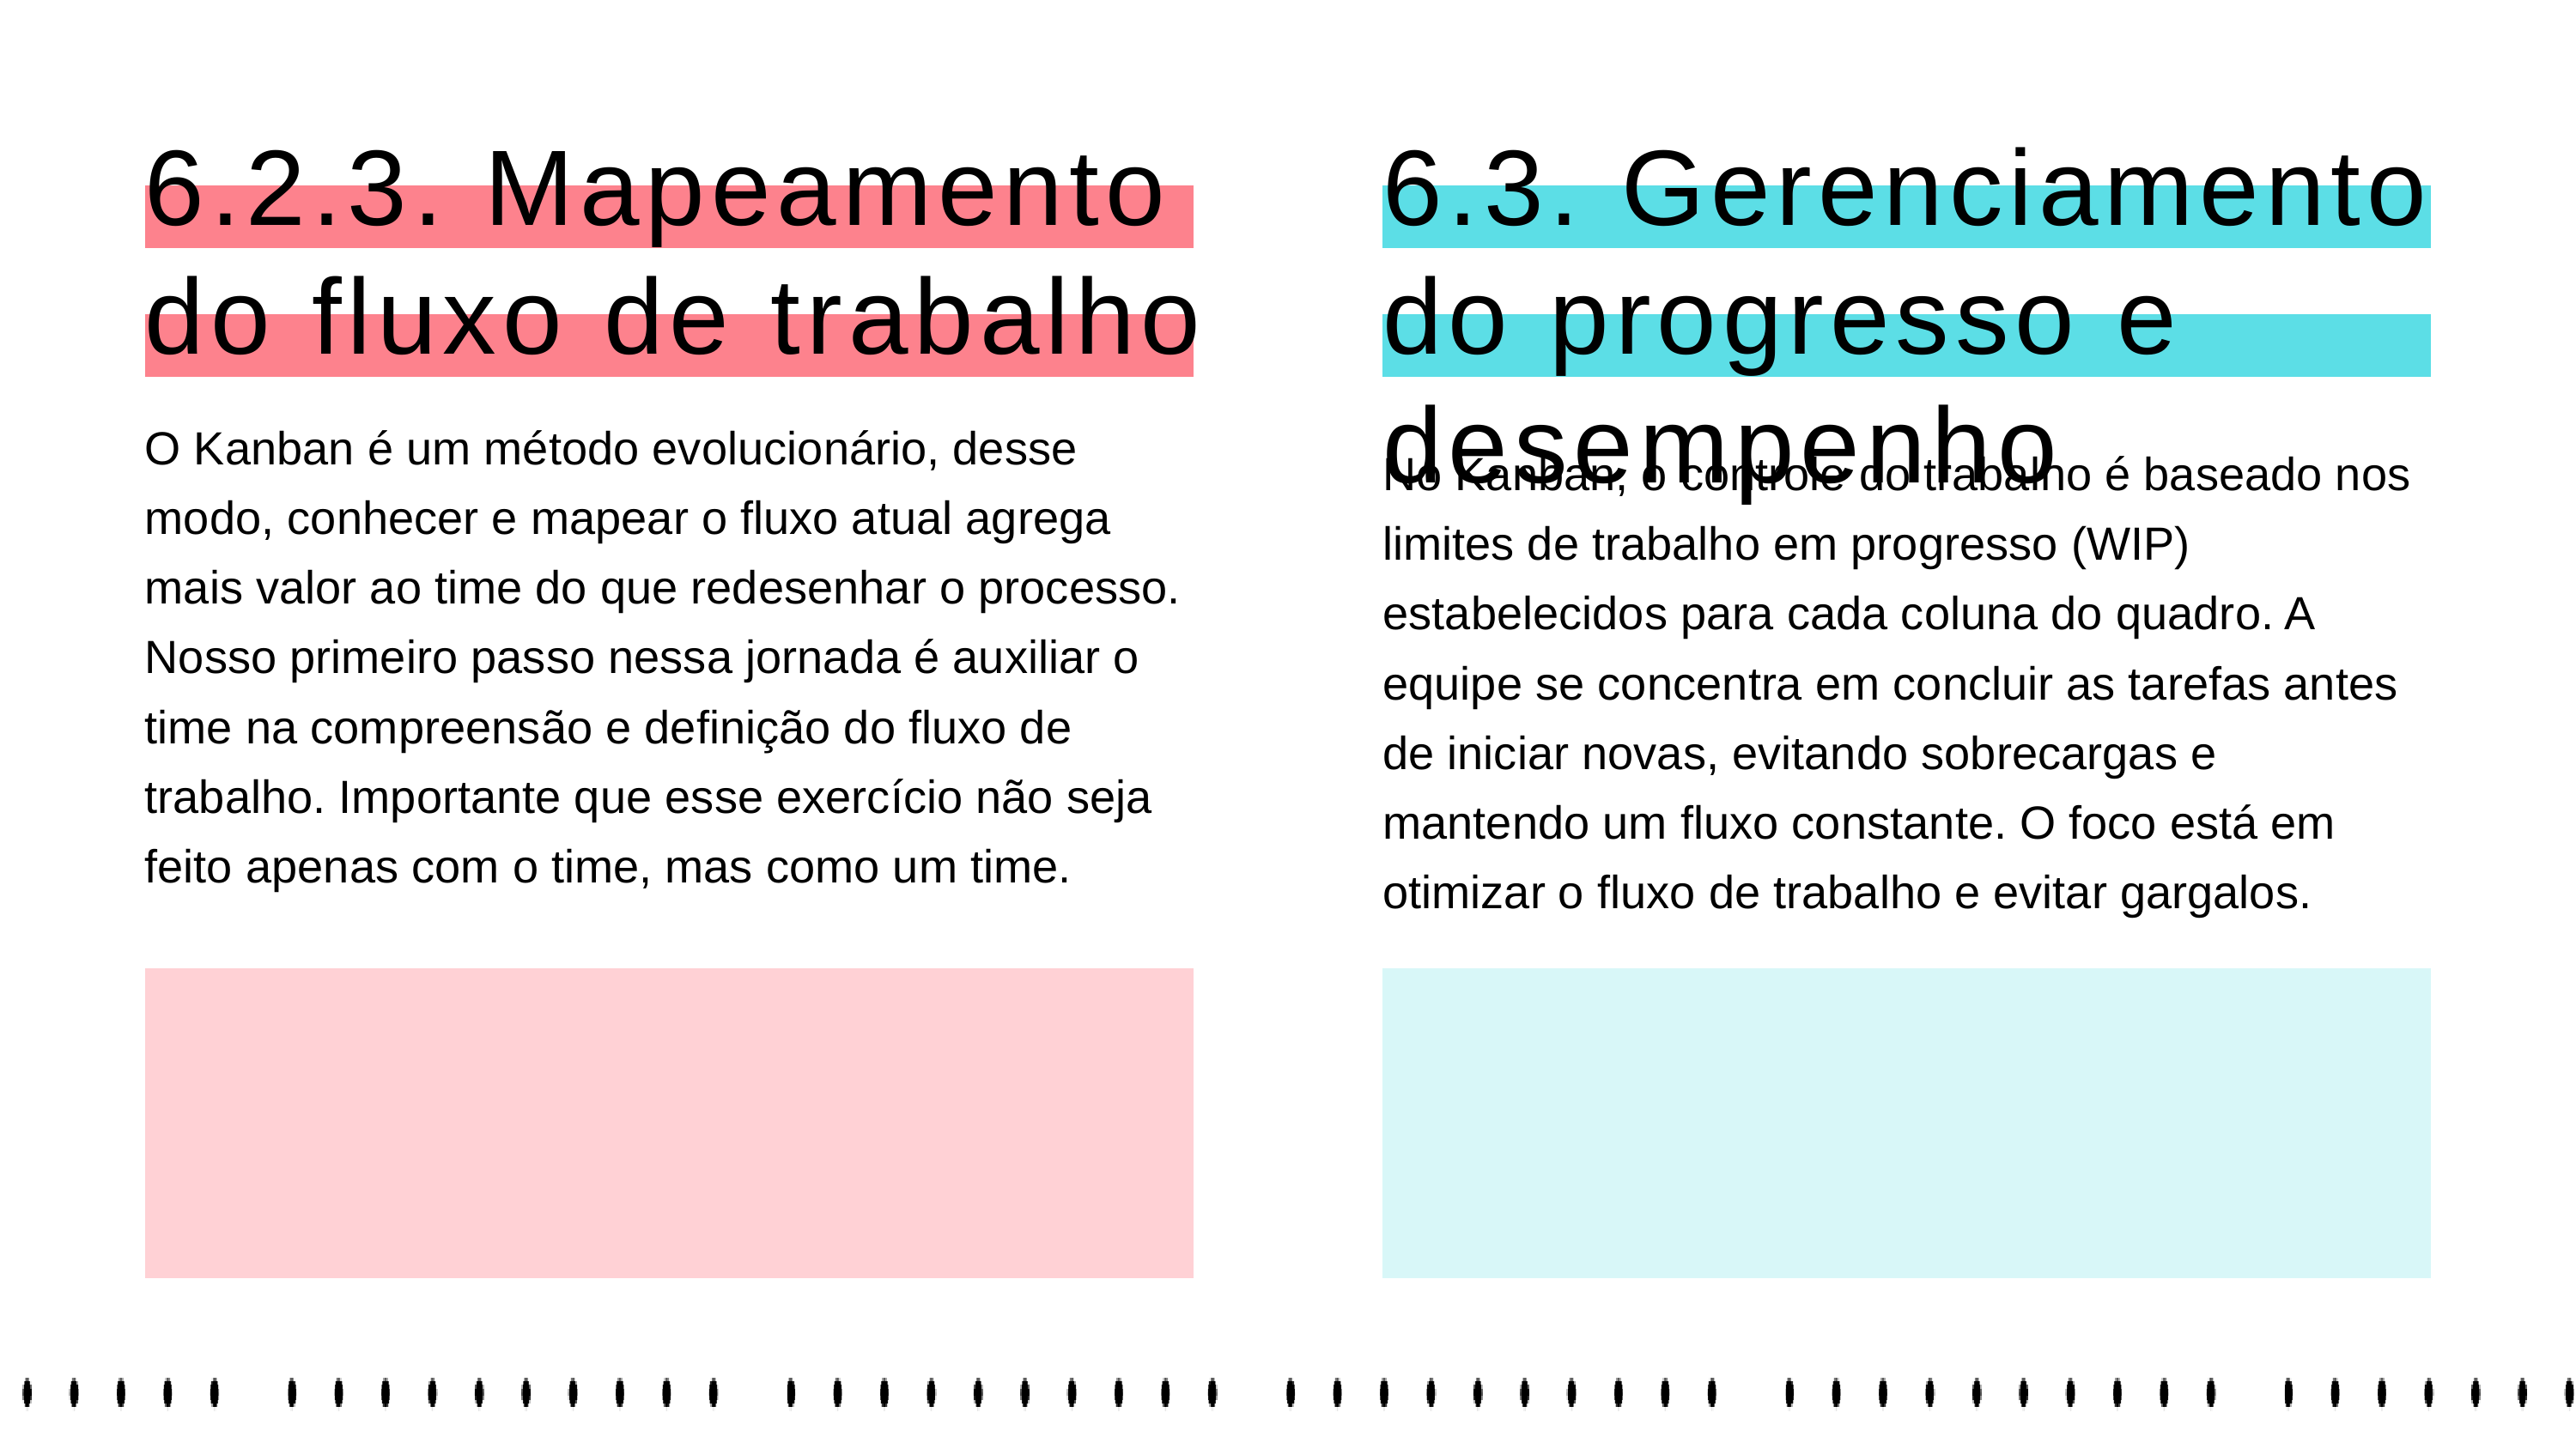

6.2.3. Mapeamento do fluxo de trabalho
6.3. Gerenciamento do progresso e desempenho

O Kanban é um método evolucionário, desse modo, conhecer e mapear o fluxo atual agrega mais valor ao time do que redesenhar o processo. Nosso primeiro passo nessa jornada é auxiliar o time na compreensão e definição do fluxo de trabalho. Importante que esse exercício não seja feito apenas com o time, mas como um time.

No Kanban, o controle do trabalho é baseado nos limites de trabalho em progresso (WIP) estabelecidos para cada coluna do quadro. A equipe se concentra em concluir as tarefas antes de iniciar novas, evitando sobrecargas e mantendo um fluxo constante. O foco está em otimizar o fluxo de trabalho e evitar gargalos.